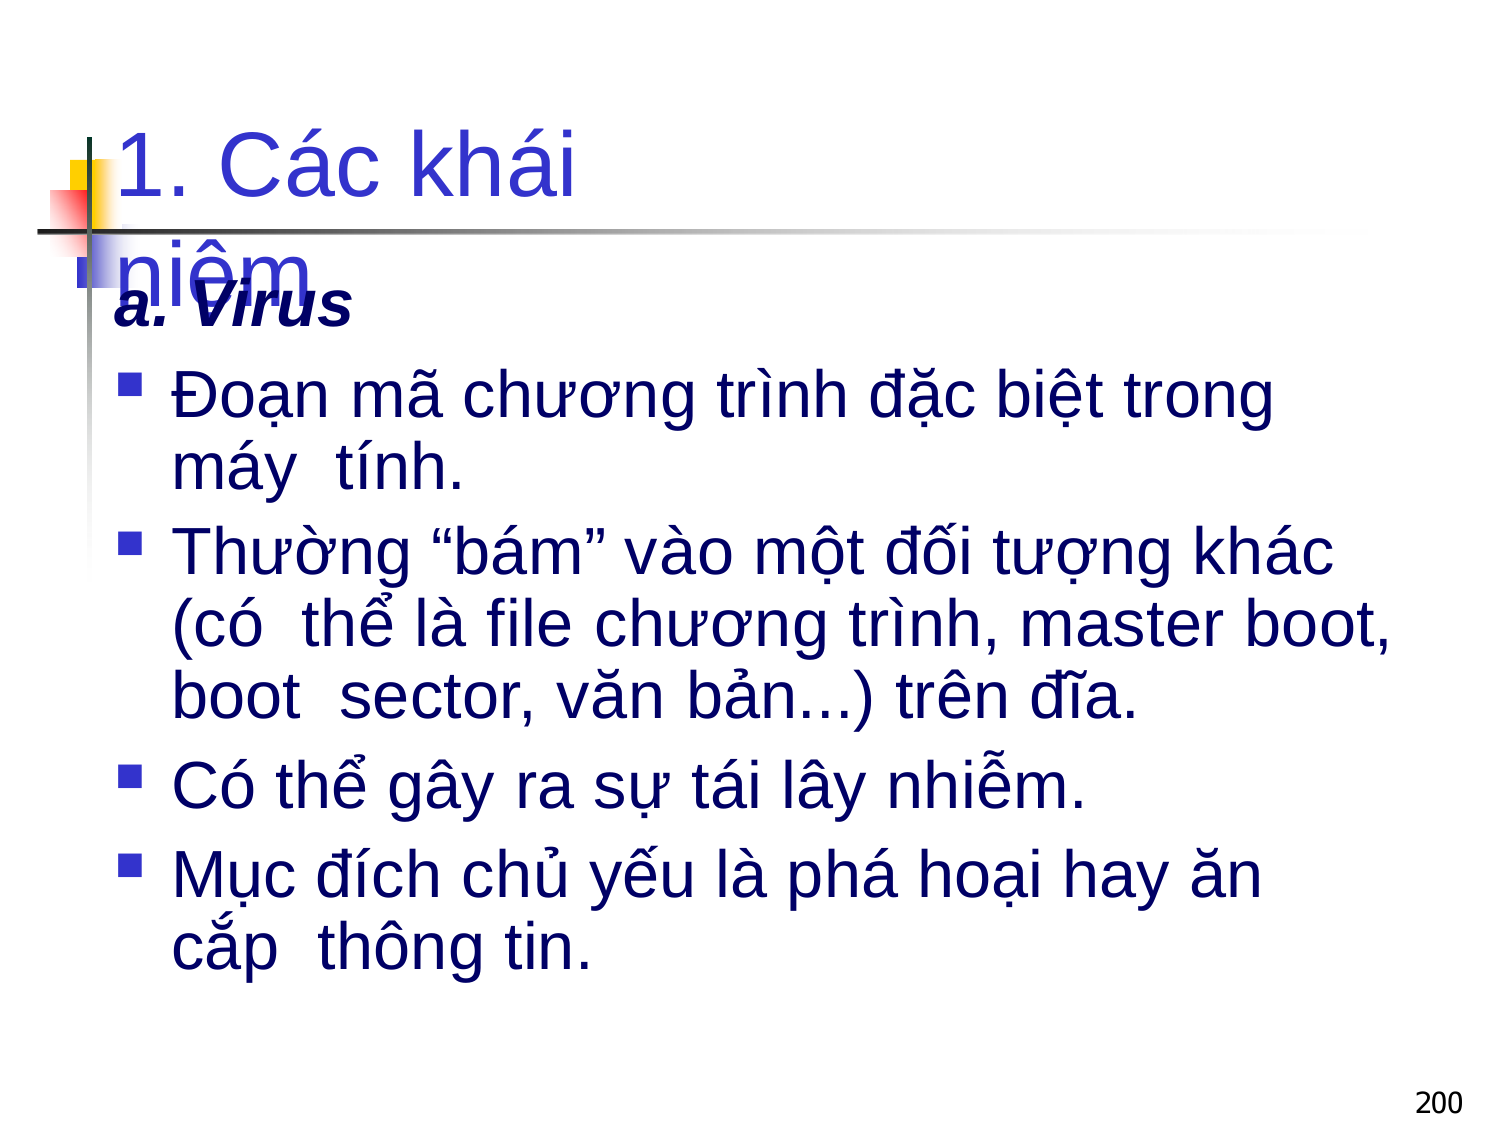

# 1. Các khái niệm
a. Virus
Đoạn mã chương trình đặc biệt trong máy  tính.
Thường “bám” vào một đối tượng khác (có  thể là file chương trình, master boot, boot  sector, văn bản...) trên đĩa.
Có thể gây ra sự tái lây nhiễm.
Mục đích chủ yếu là phá hoại hay ăn cắp  thông tin.
200